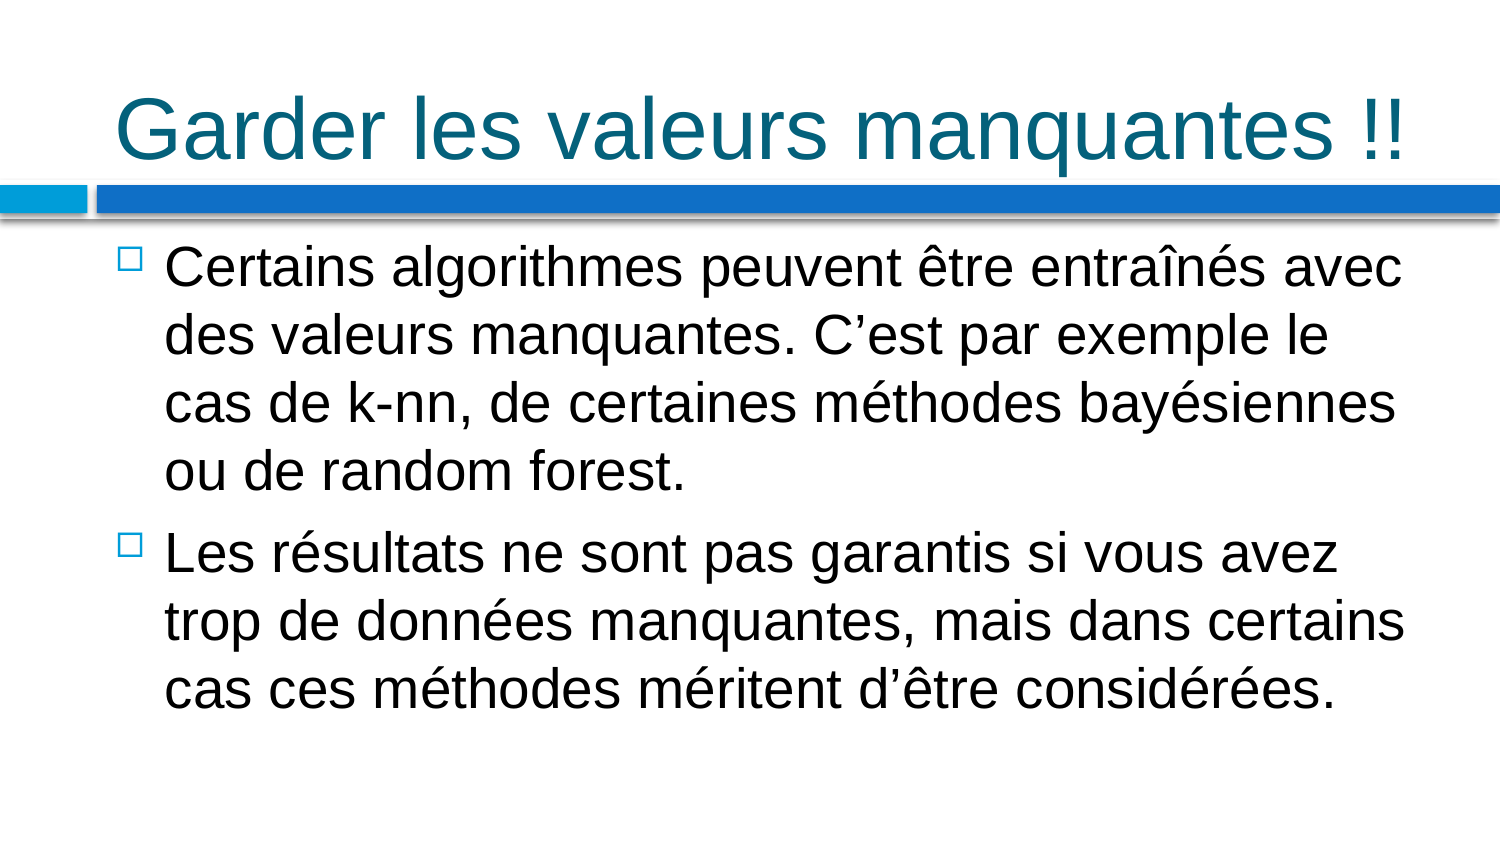

# Garder les valeurs manquantes !!
Certains algorithmes peuvent être entraînés avec des valeurs manquantes. C’est par exemple le cas de k-nn, de certaines méthodes bayésiennes ou de random forest.
Les résultats ne sont pas garantis si vous avez trop de données manquantes, mais dans certains cas ces méthodes méritent d’être considérées.